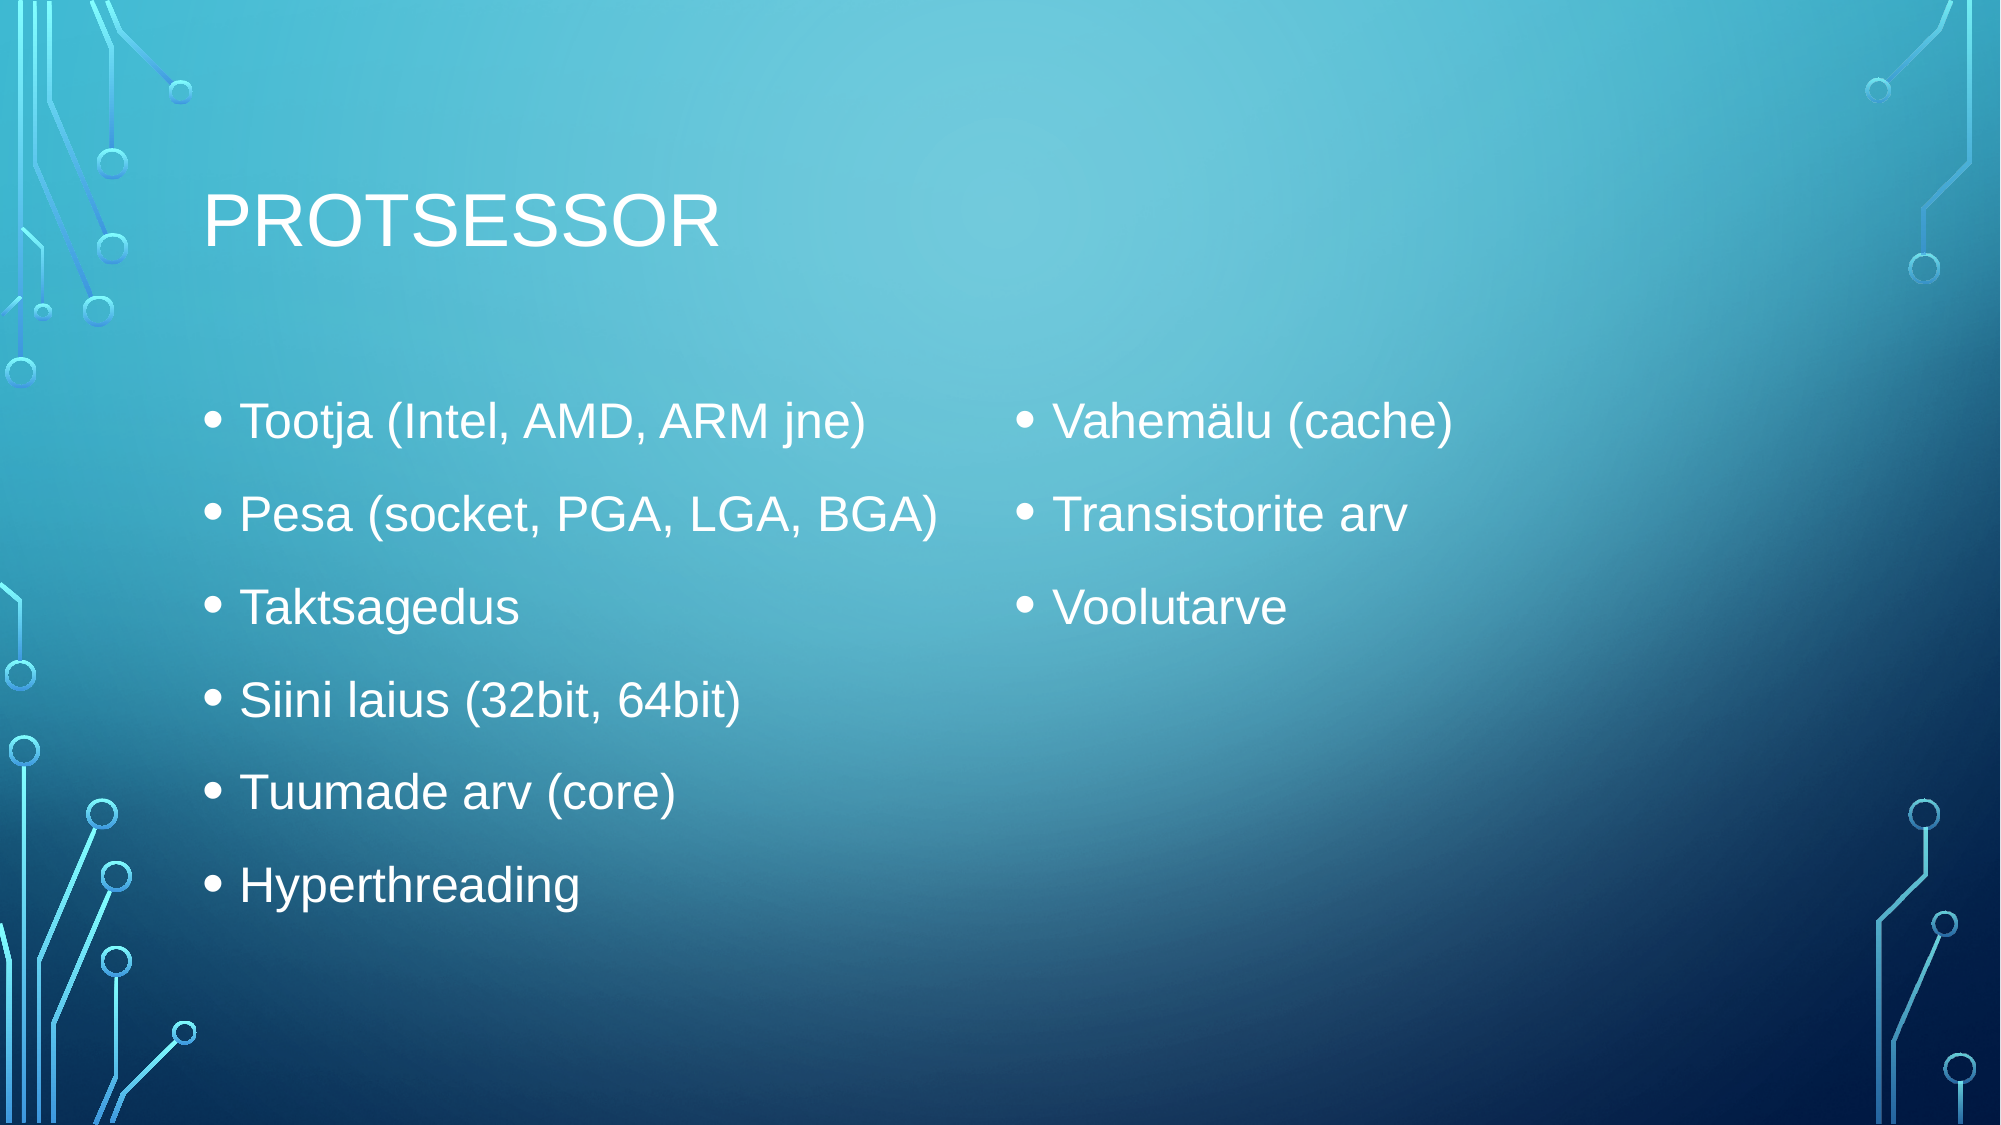

# Protsessor
Tootja (Intel, AMD, ARM jne)
Pesa (socket, PGA, LGA, BGA)
Taktsagedus
Siini laius (32bit, 64bit)
Tuumade arv (core)
Hyperthreading
Vahemälu (cache)
Transistorite arv
Voolutarve